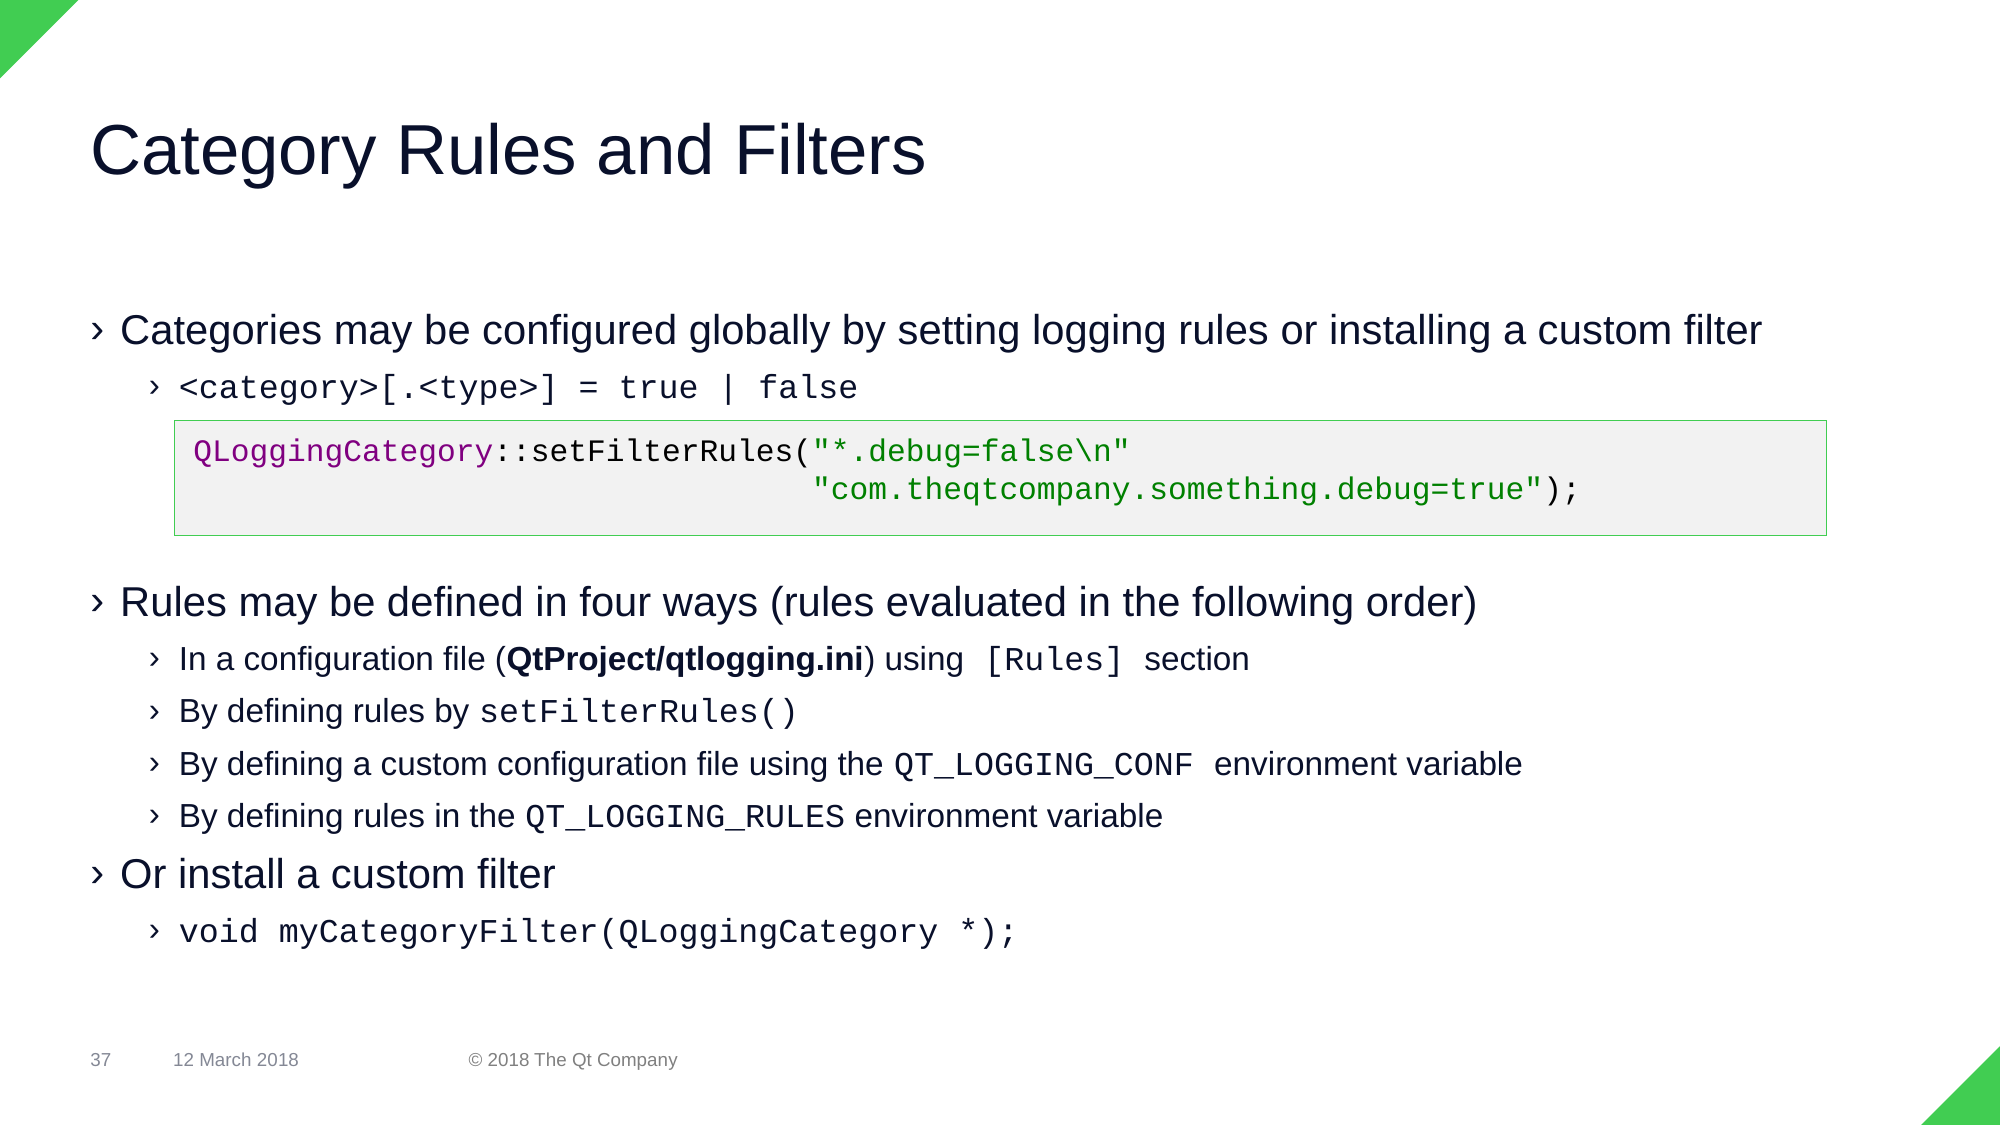

# Category Rules and Filters
Categories may be configured globally by setting logging rules or installing a custom filter
<category>[.<type>] = true | false

Rules may be defined in four ways (rules evaluated in the following order)
In a configuration file (QtProject/qtlogging.ini) using [Rules] section
By defining rules by setFilterRules()
By defining a custom configuration file using the QT_LOGGING_CONF environment variable
By defining rules in the QT_LOGGING_RULES environment variable
Or install a custom filter
void myCategoryFilter(QLoggingCategory *);

QLoggingCategory::setFilterRules("*.debug=false\n"
                                 "com.theqtcompany.something.debug=true");
37
12 March 2018
© 2018 The Qt Company